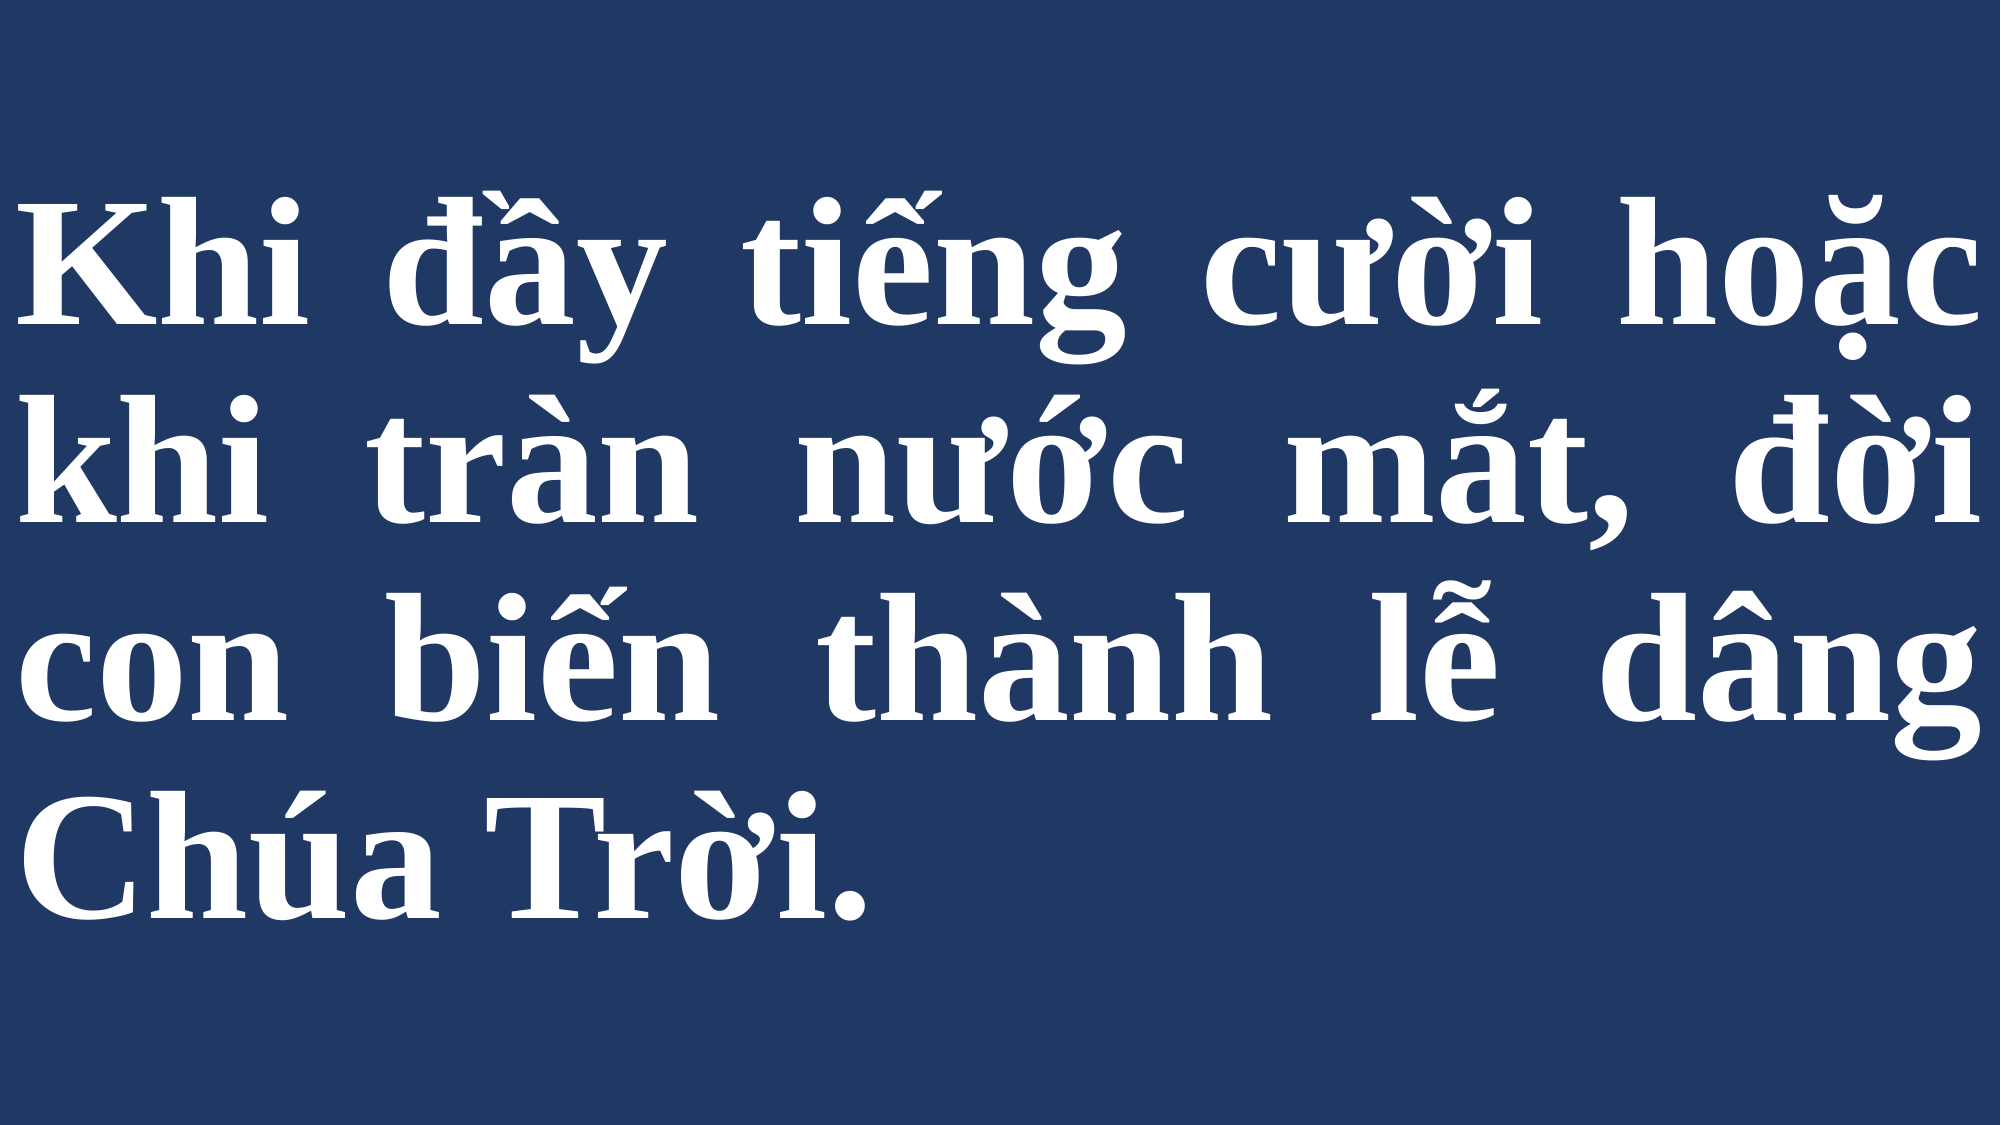

# Khi đầy tiếng cười hoặc khi tràn nước mắt, đời con biến thành lễ dâng Chúa Trời.